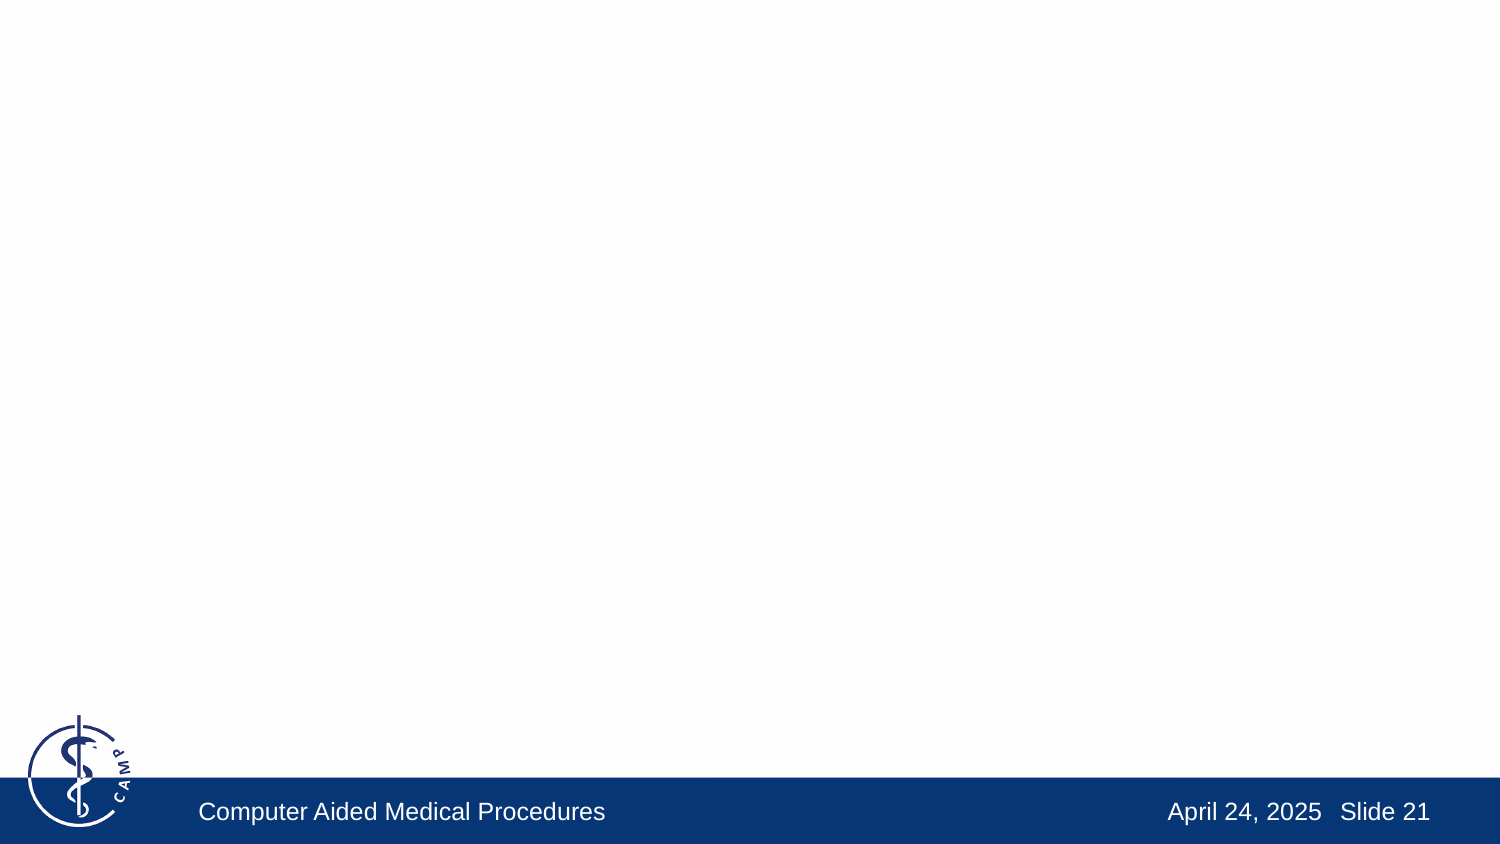

#

Computer Aided Medical Procedures
April 24, 2025
Slide 21